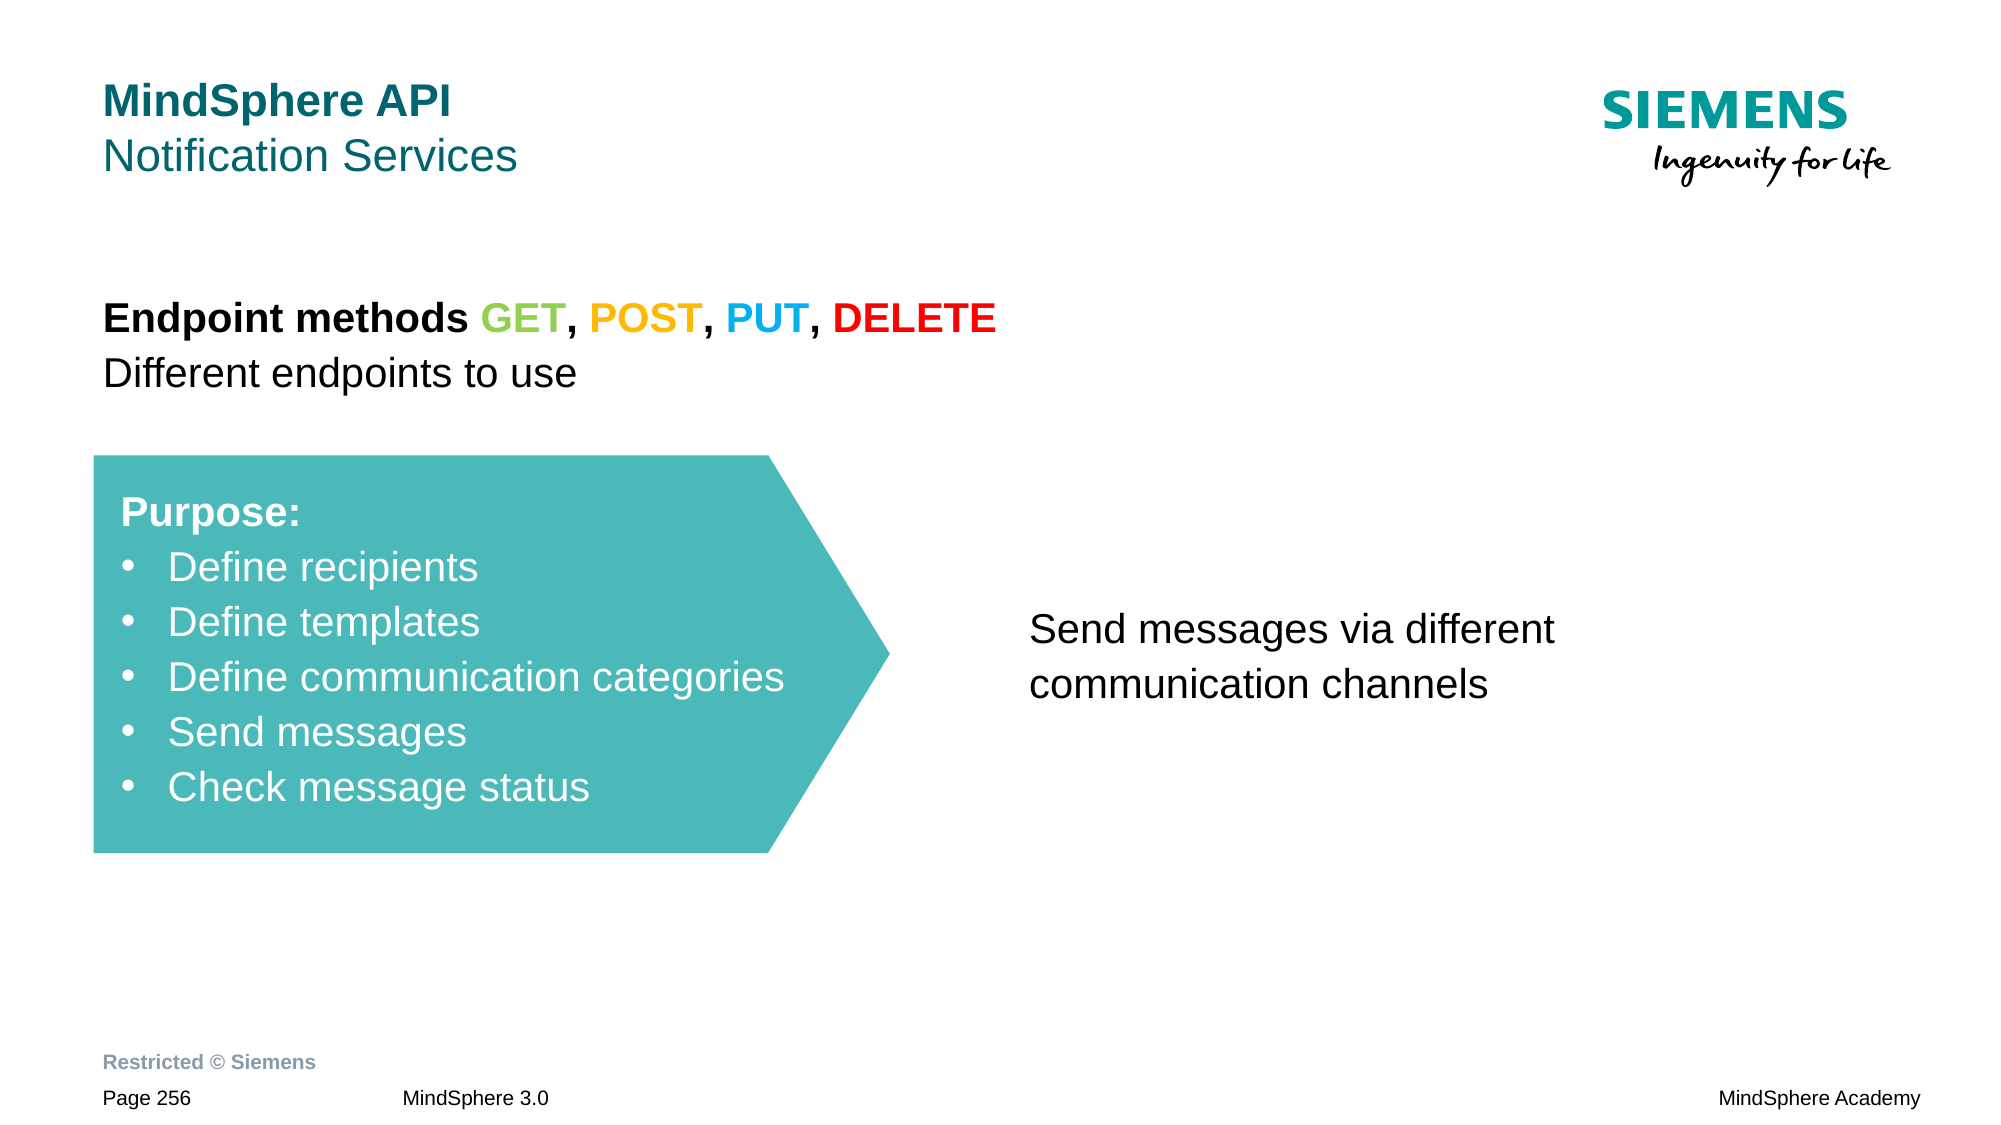

# MindSphere API Notification Services

Endpoint methods GET, POST, PUT, DELETE
Different endpoints to use

Purpose:
Define recipients
Define templates
Define communication categories
Send messages
Check message status

Send messages via different communication channels